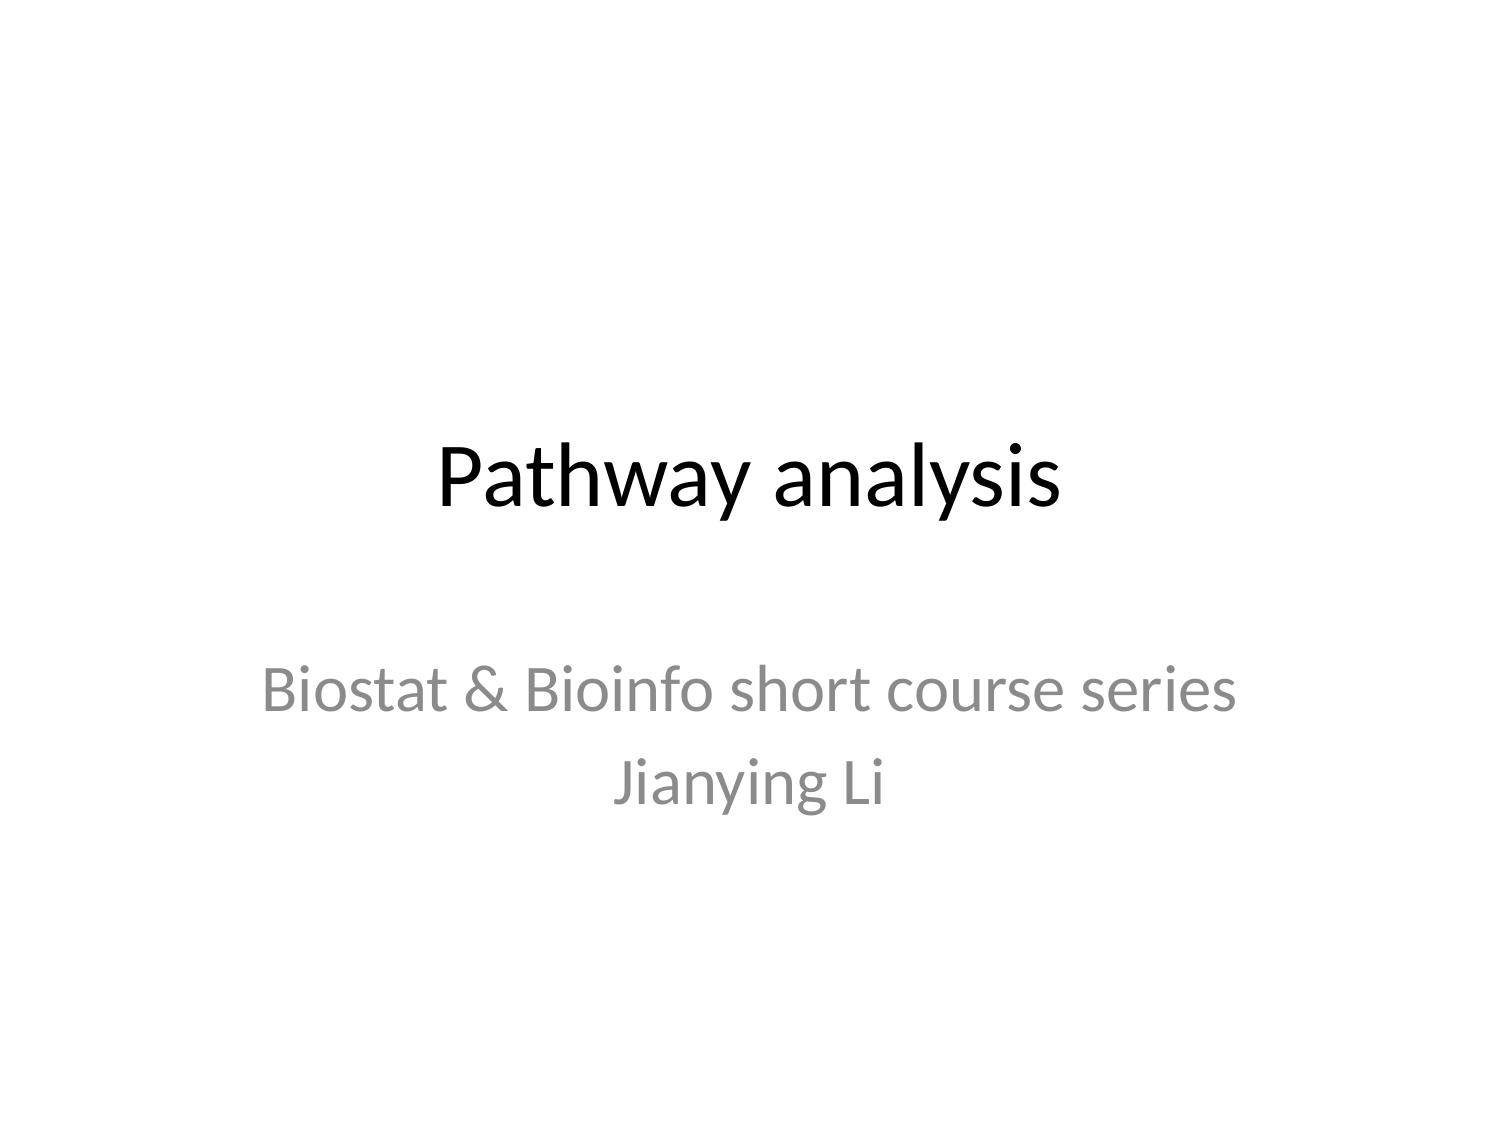

# Pathway analysis
Biostat & Bioinfo short course series
Jianying Li